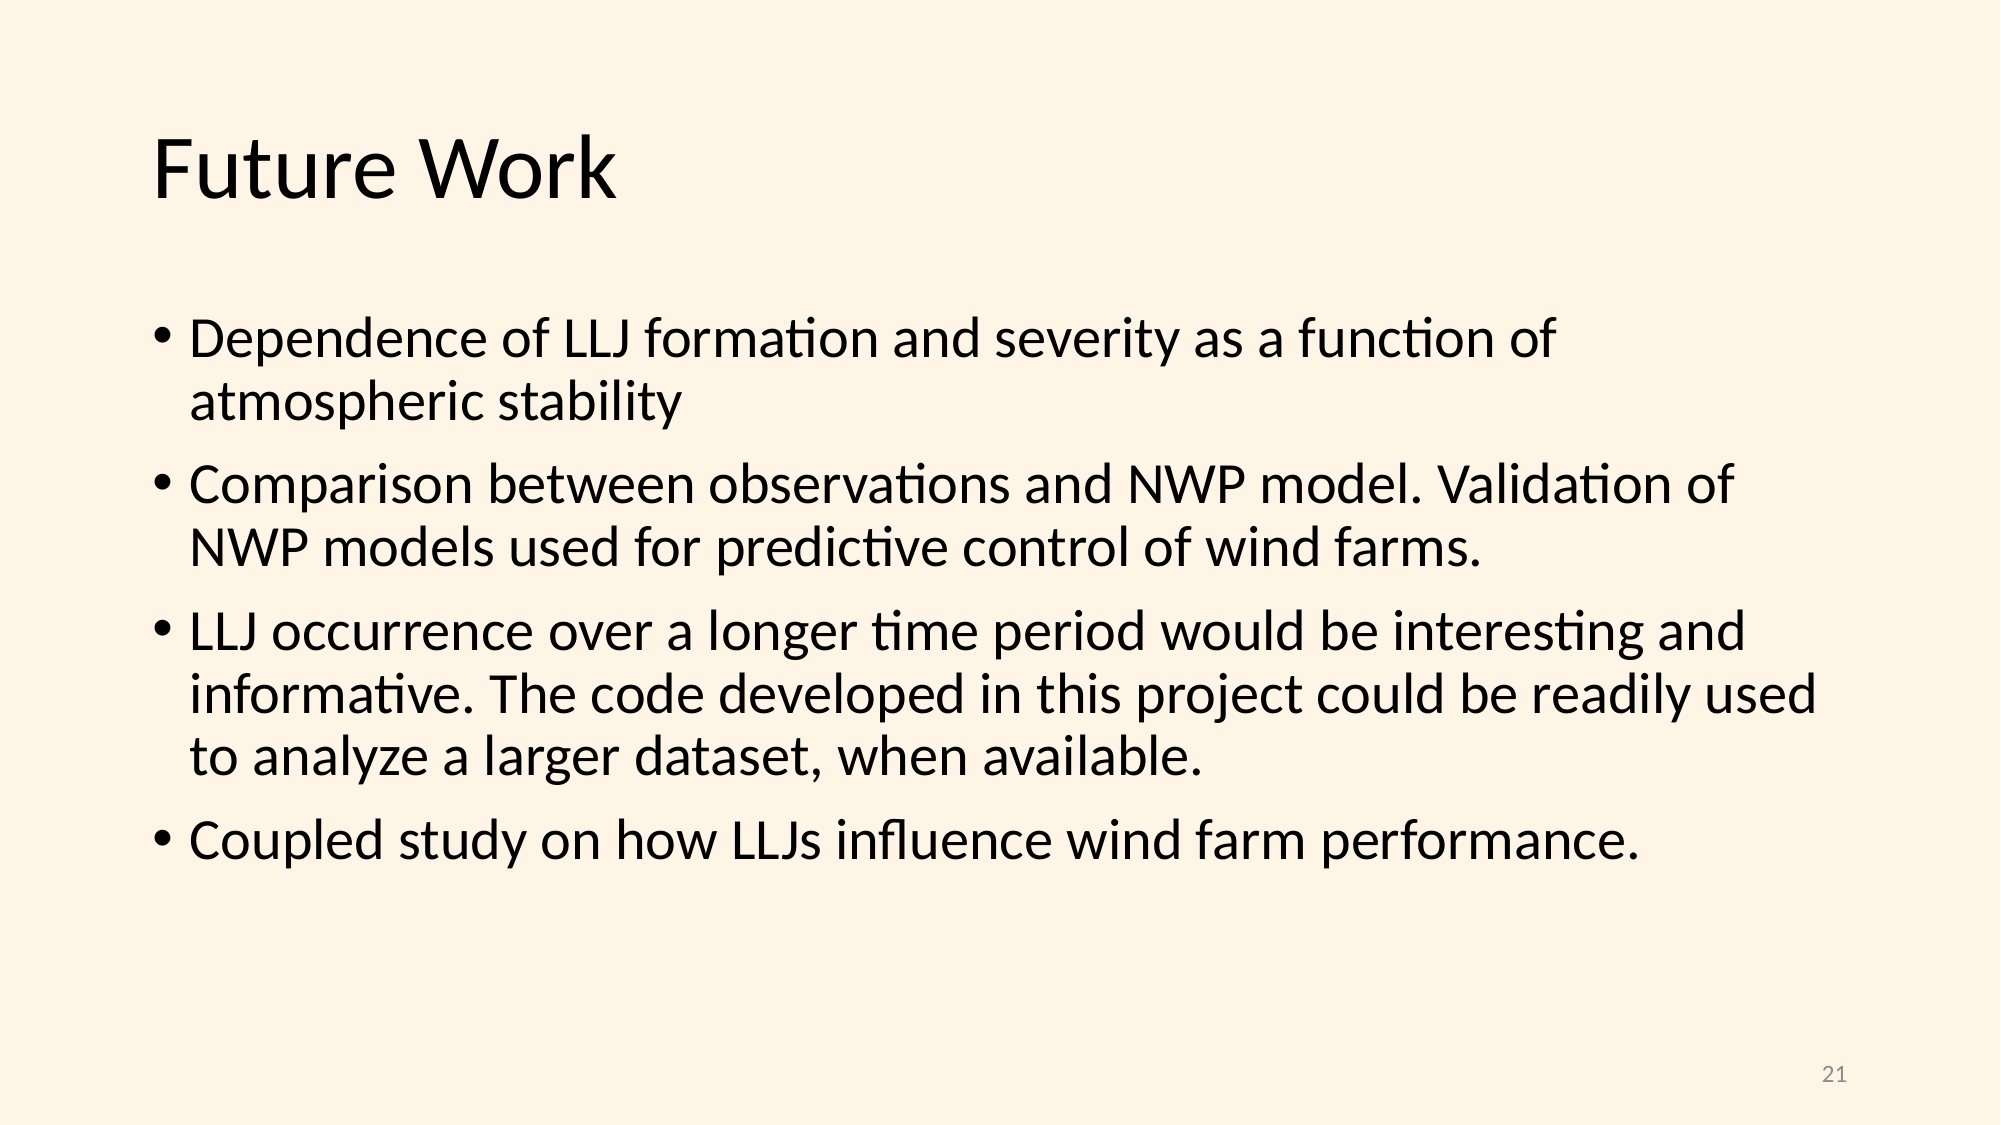

# Future Work
Dependence of LLJ formation and severity as a function of atmospheric stability
Comparison between observations and NWP model. Validation of NWP models used for predictive control of wind farms.
LLJ occurrence over a longer time period would be interesting and informative. The code developed in this project could be readily used to analyze a larger dataset, when available.
Coupled study on how LLJs influence wind farm performance.
21